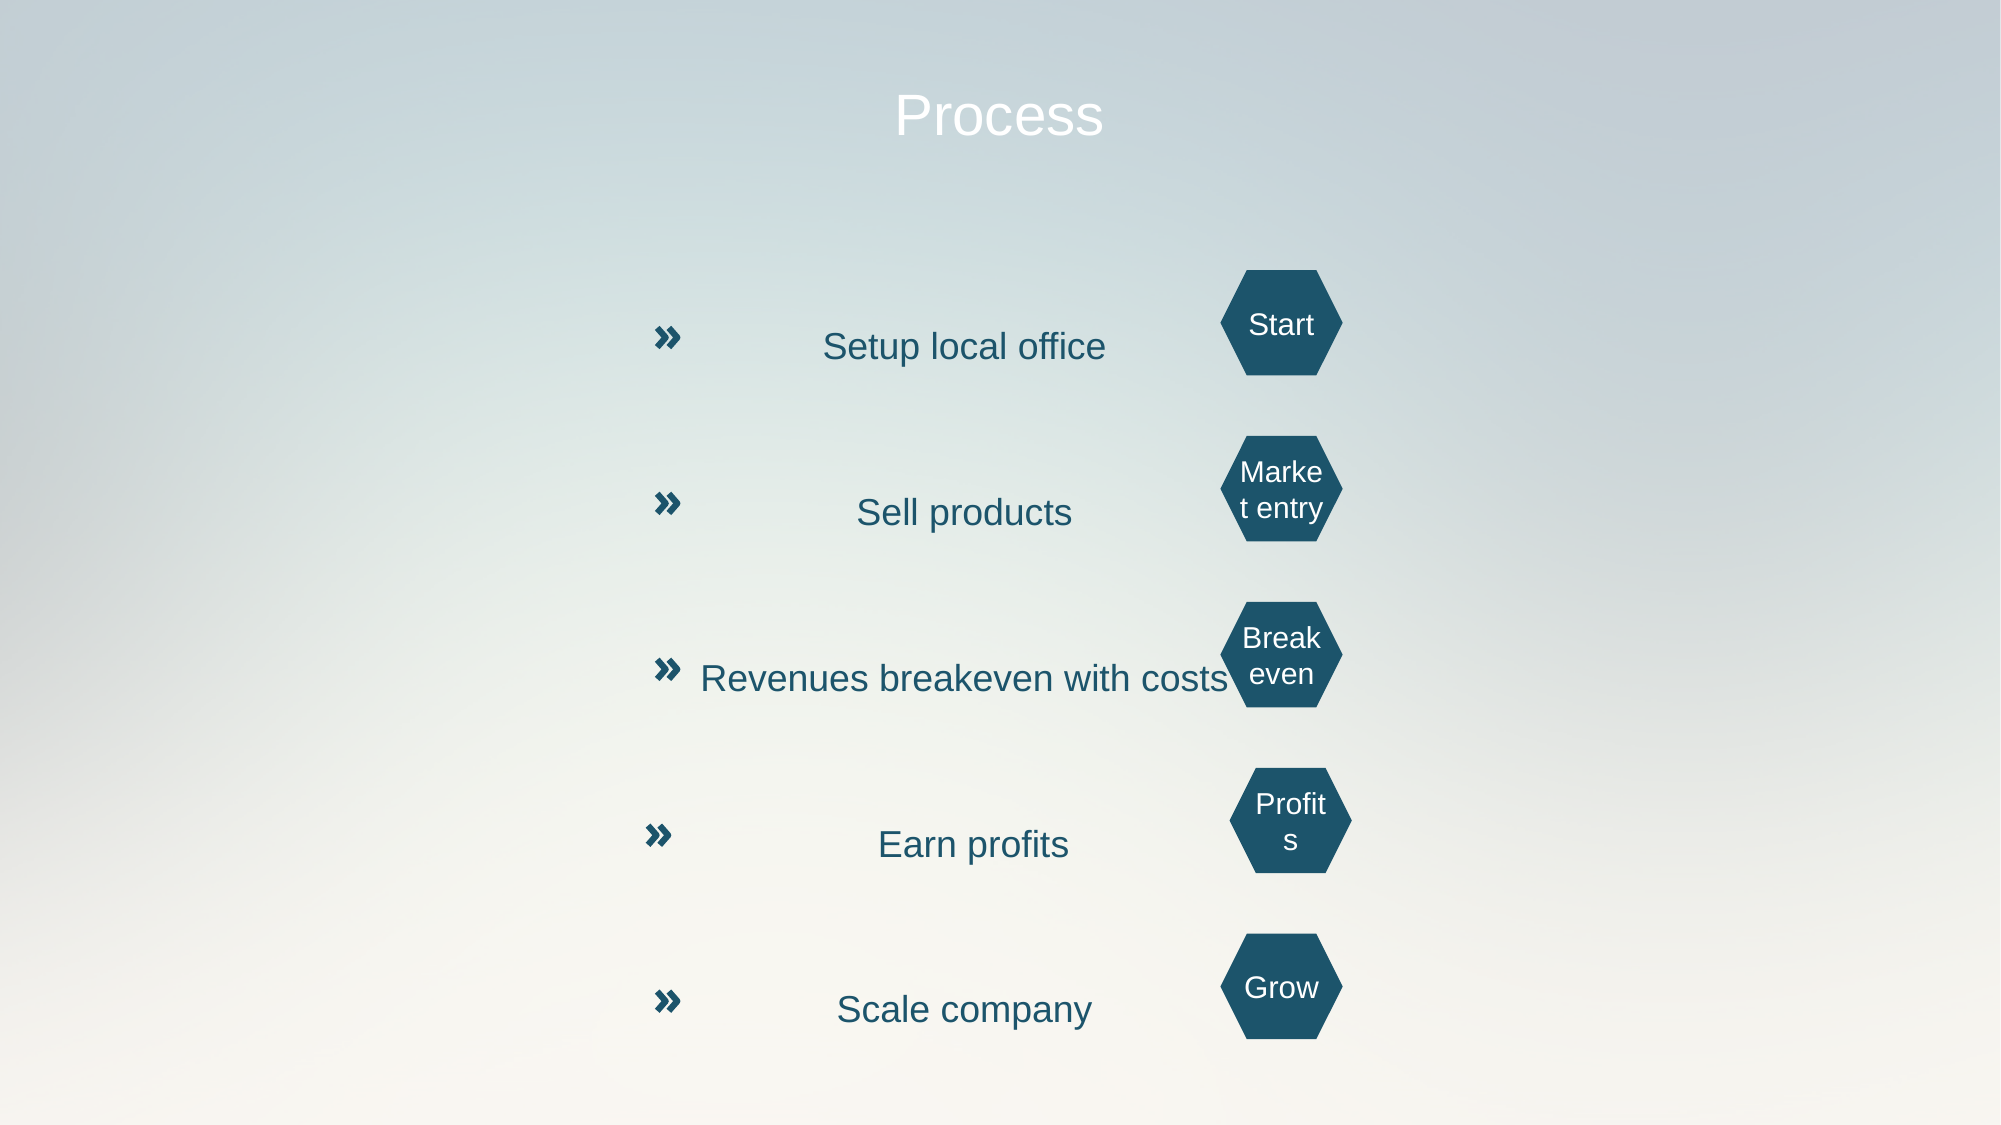

Process
Start
Setup local office

Market entry
Sell products

Breakeven
Revenues breakeven with costs

Profits
Earn profits

Grow
Scale company